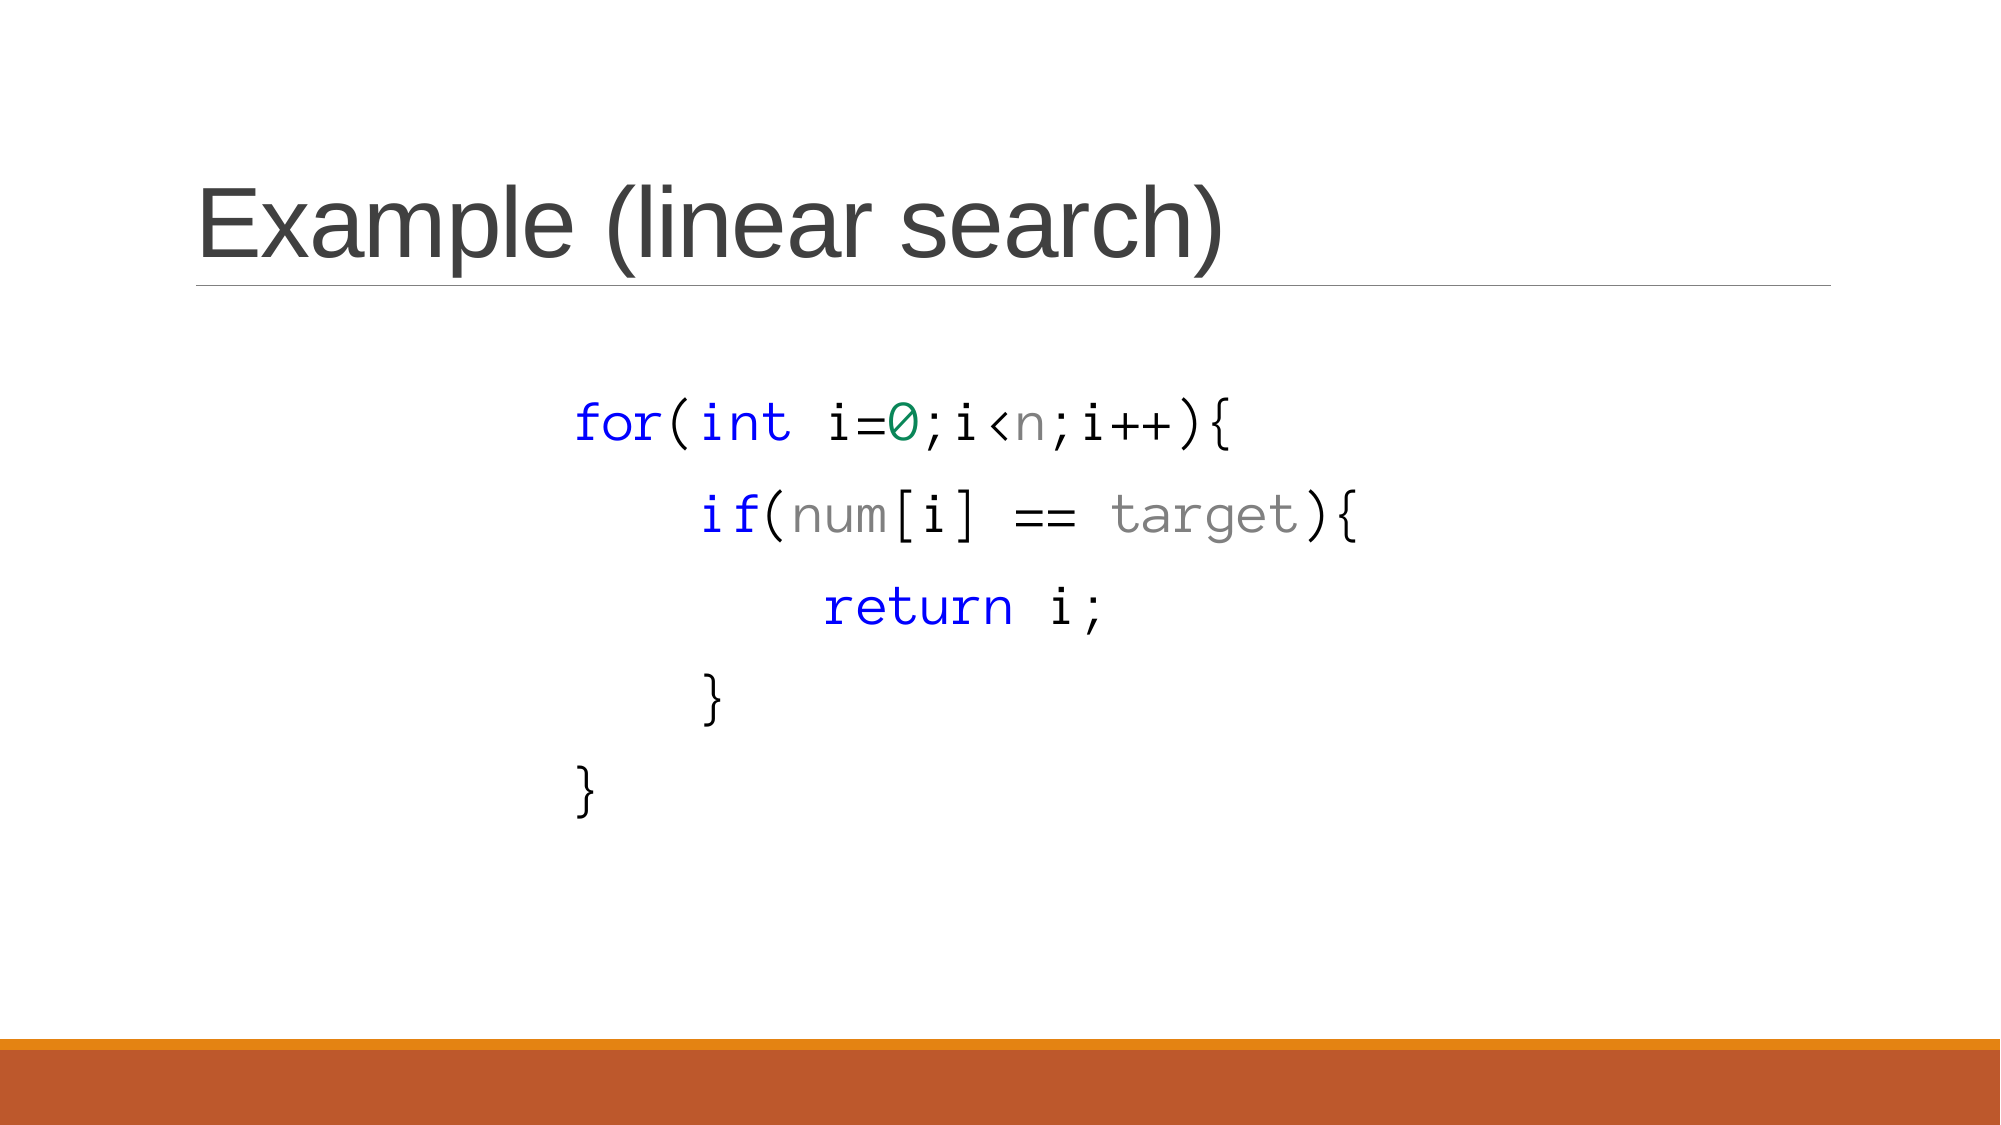

# Example (linear search)
    for(int i=0;i<n;i++){
        if(num[i] == target){
            return i;
        }
    }